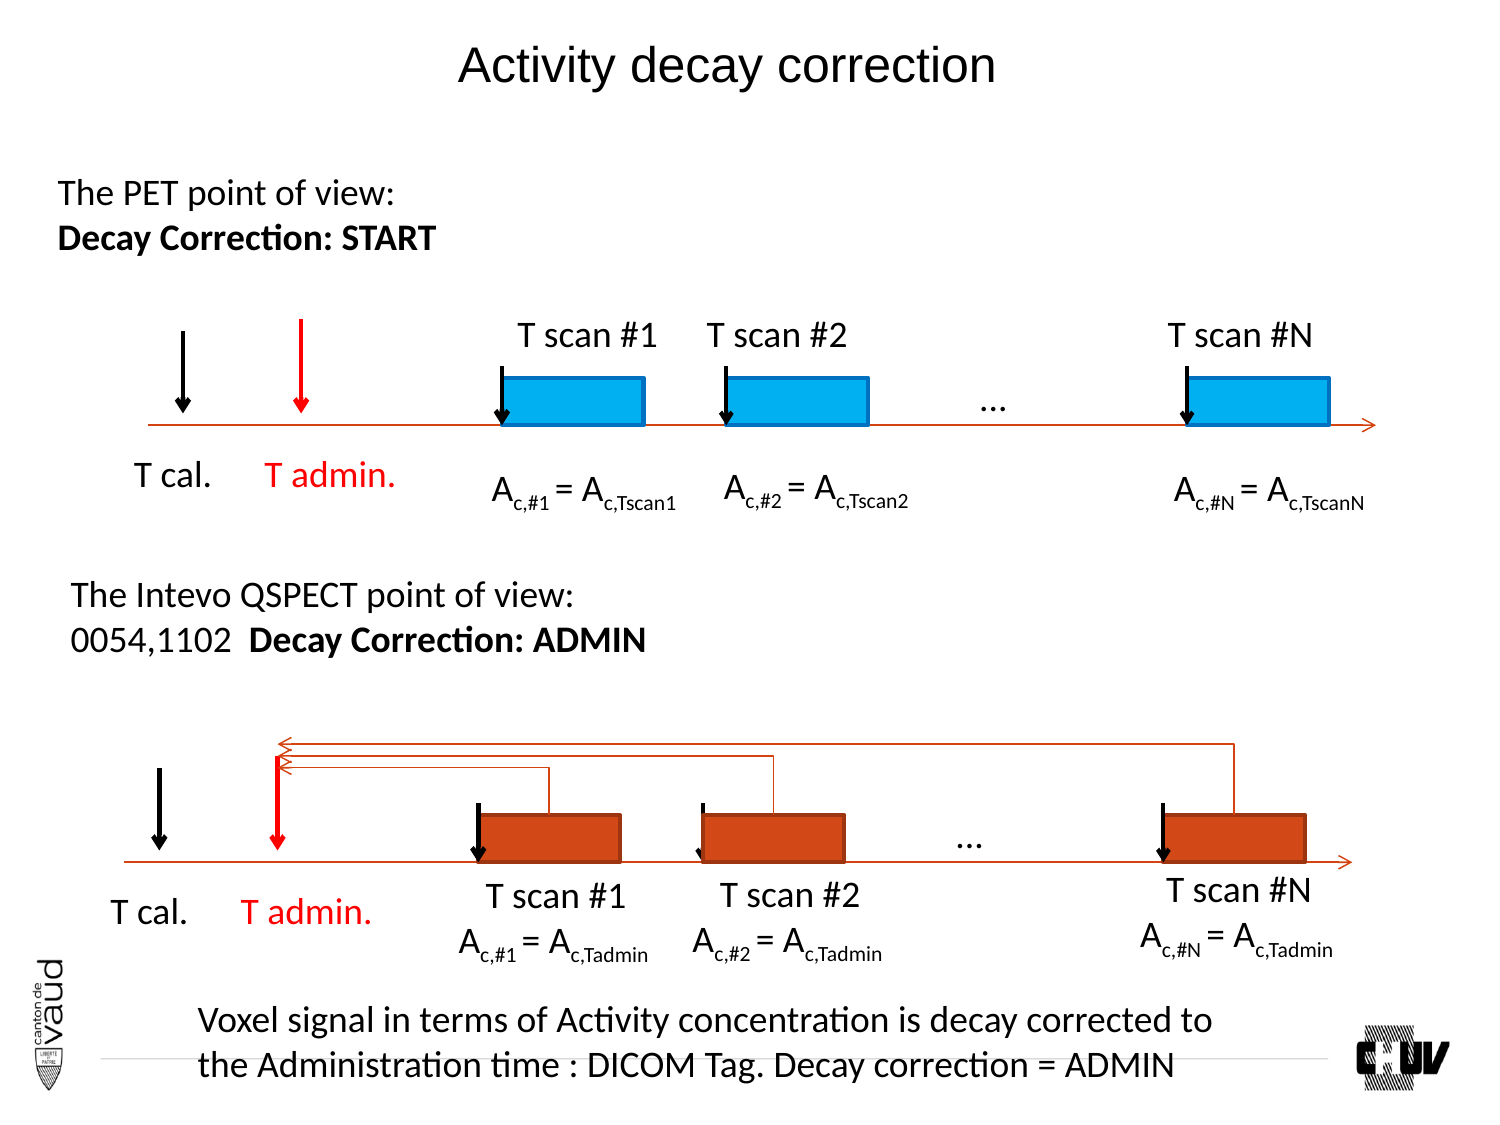

# Activity decay correction
The PET point of view:
Decay Correction: START
T scan #1

Ac,#1 = Ac,Tscan1
T scan #2

Ac,#2 = Ac,Tscan2
T scan #N
...

Ac,#N = Ac,TscanN
T admin.
T cal.
The Intevo QSPECT point of view:
0054,1102  Decay Correction: ADMIN
...

T scan #N
Ac,#N = Ac,Tadmin
T admin.

T scan #2
Ac,#2 = Ac,Tadmin
T cal.

T scan #1
Ac,#1 = Ac,Tadmin
Voxel signal in terms of Activity concentration is decay corrected to the Administration time : DICOM Tag. Decay correction = ADMIN